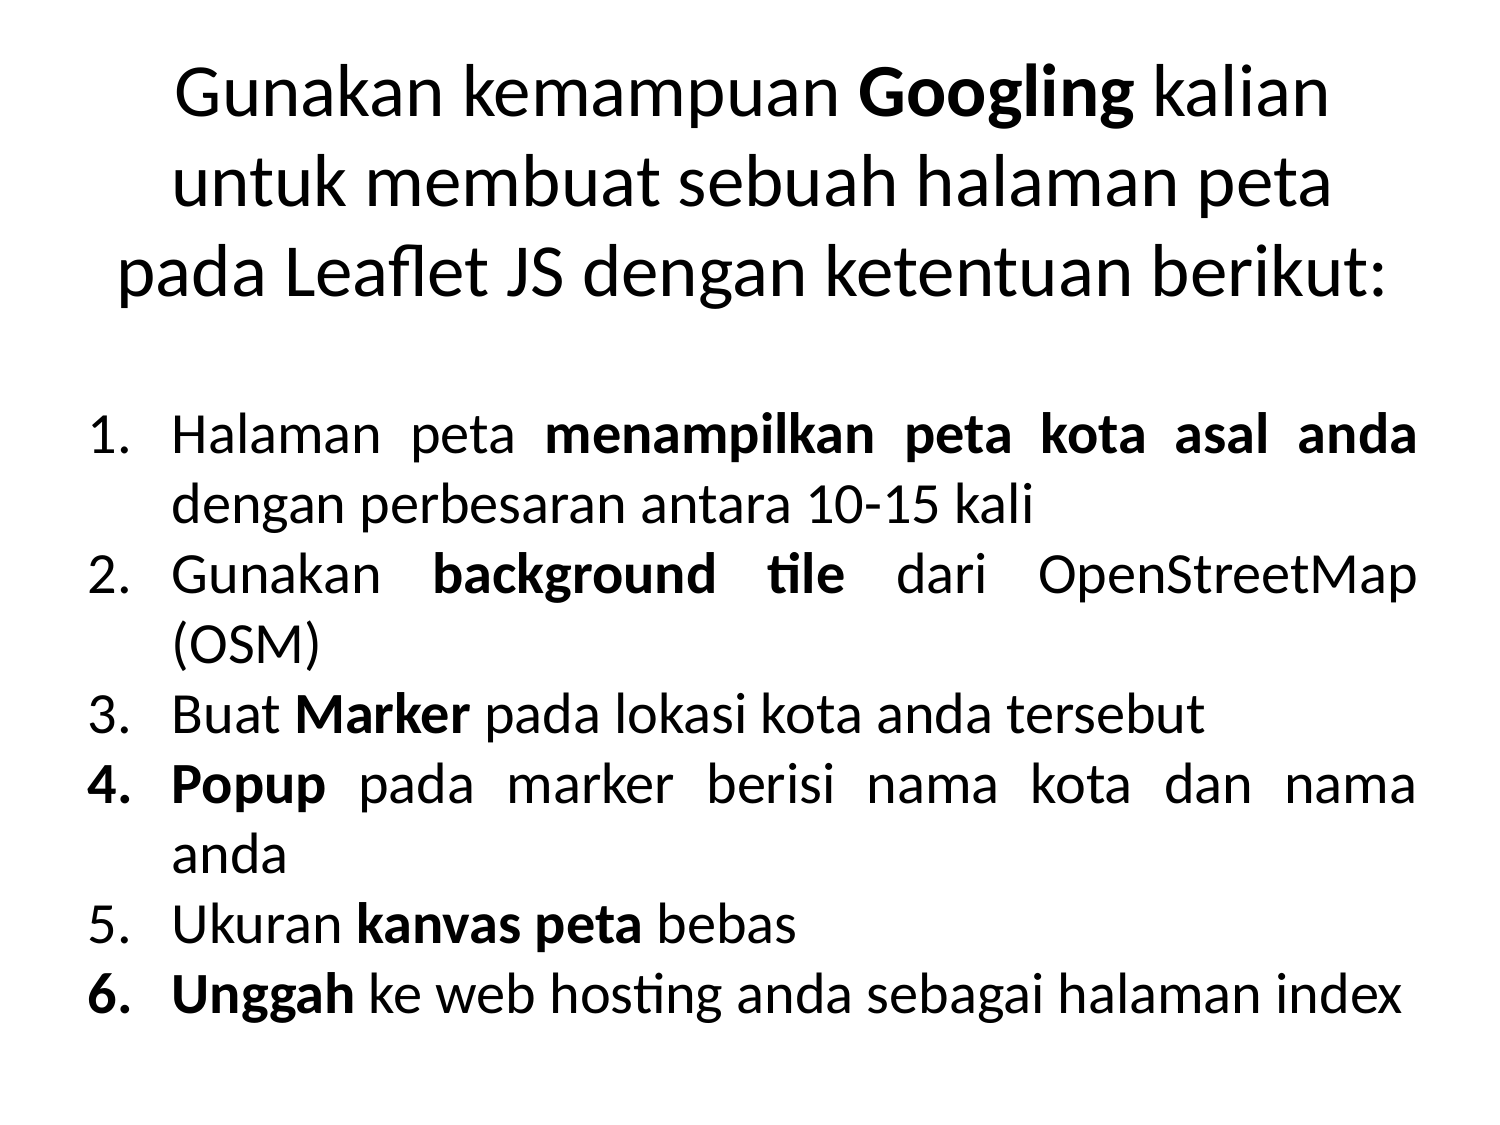

Gunakan kemampuan Googling kalian untuk membuat sebuah halaman peta pada Leaflet JS dengan ketentuan berikut:
Halaman peta menampilkan peta kota asal anda dengan perbesaran antara 10-15 kali
Gunakan background tile dari OpenStreetMap (OSM)
Buat Marker pada lokasi kota anda tersebut
Popup pada marker berisi nama kota dan nama anda
Ukuran kanvas peta bebas
Unggah ke web hosting anda sebagai halaman index